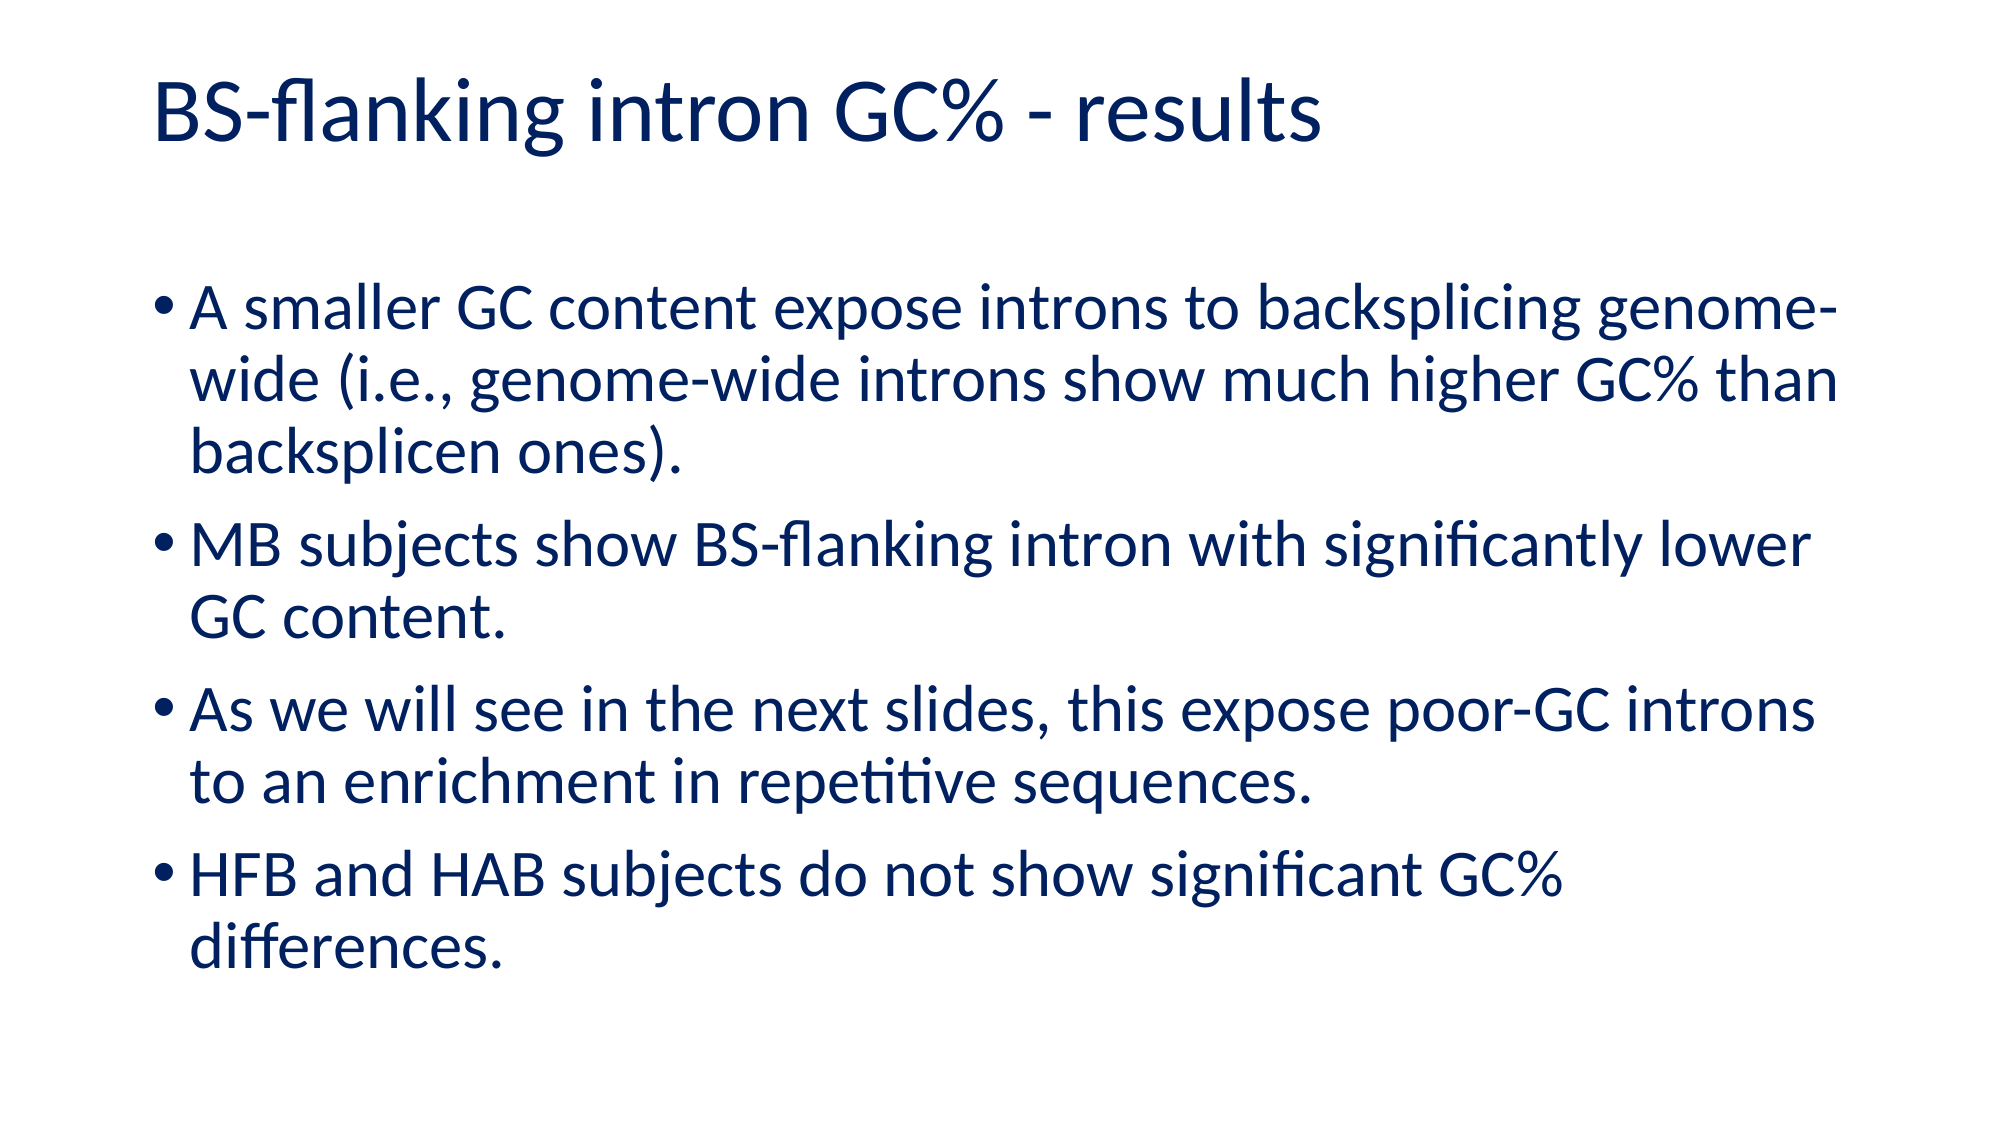

# BS-flanking intron GC% - results
A smaller GC content expose introns to backsplicing genome-wide (i.e., genome-wide introns show much higher GC% than backsplicen ones).
MB subjects show BS-flanking intron with significantly lower GC content.
As we will see in the next slides, this expose poor-GC introns to an enrichment in repetitive sequences.
HFB and HAB subjects do not show significant GC% differences.